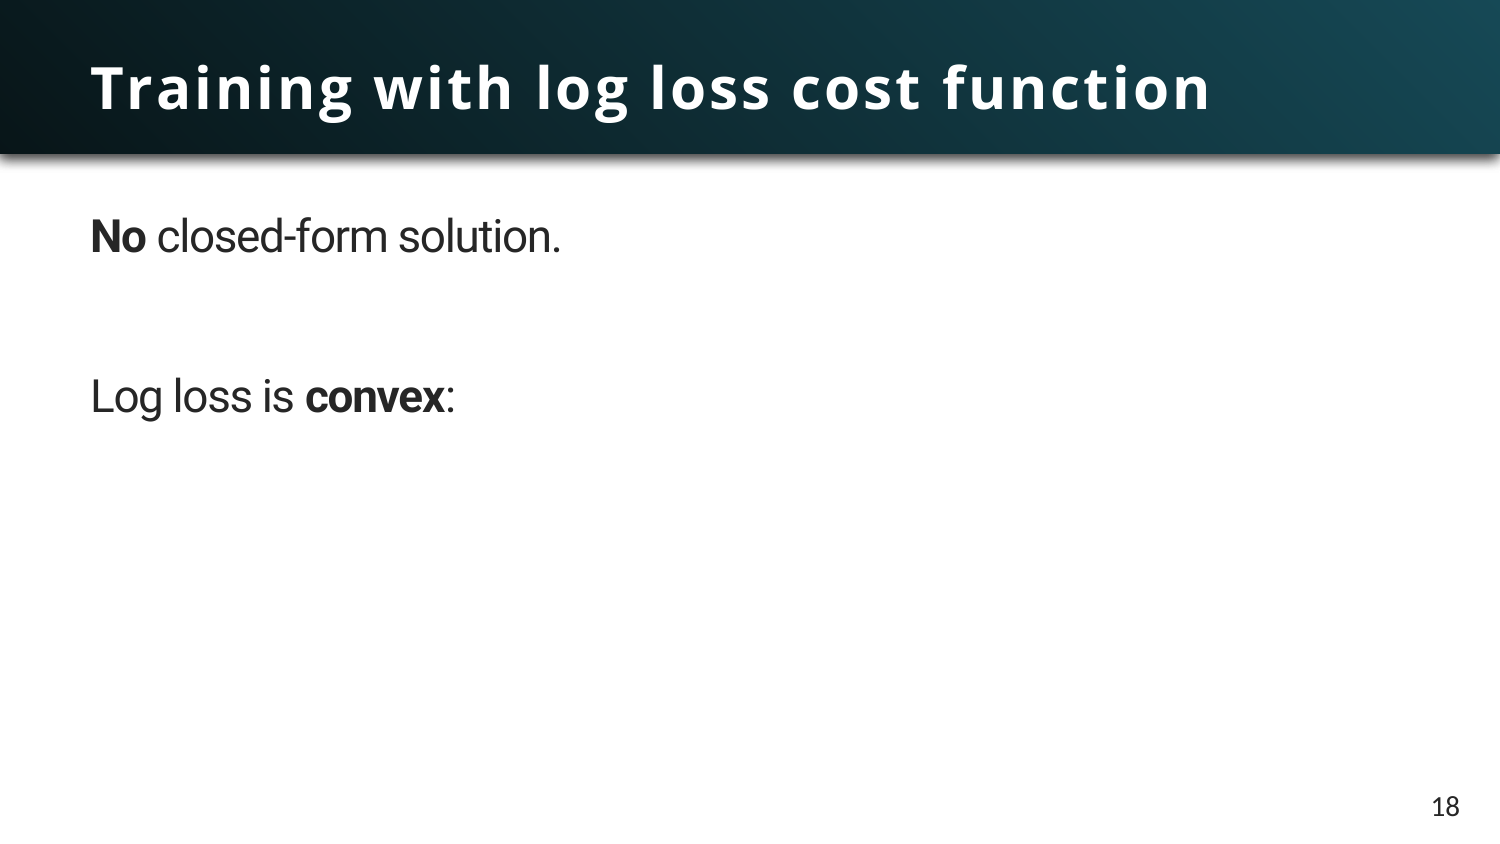

# Training with log loss cost function
No closed-form solution.

Log loss is convex:

18